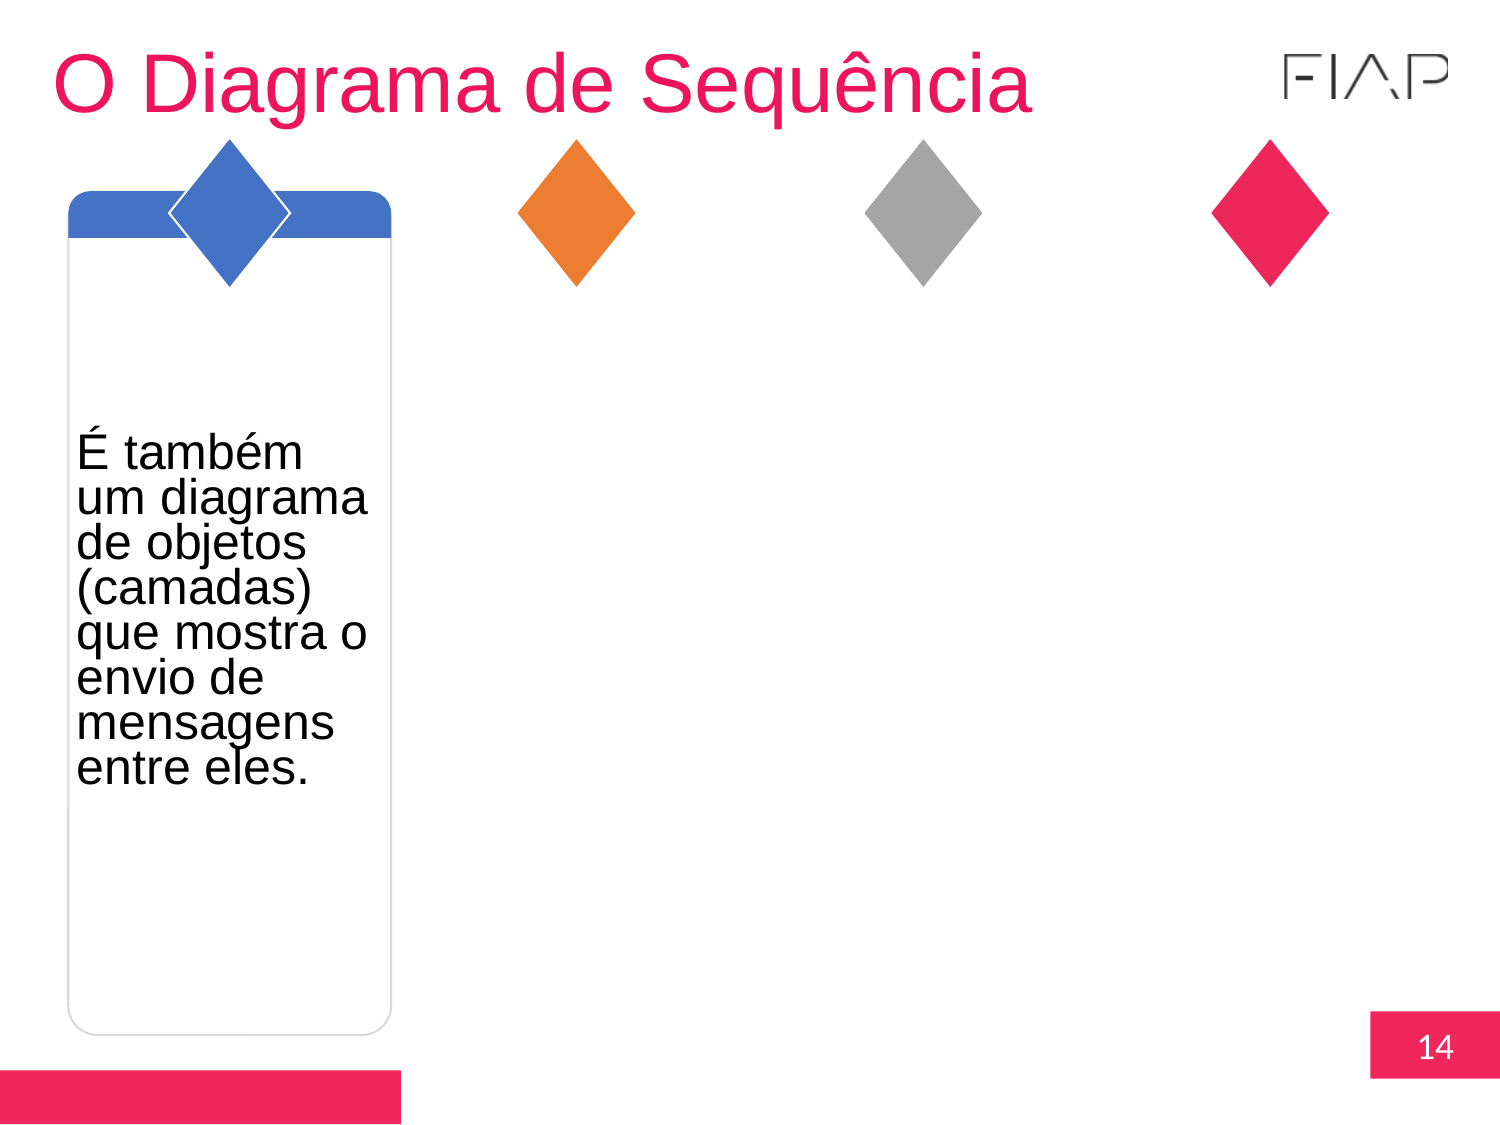

O Diagrama de Sequência

É também um diagrama de objetos (camadas) que mostra o envio de mensagens entre eles.